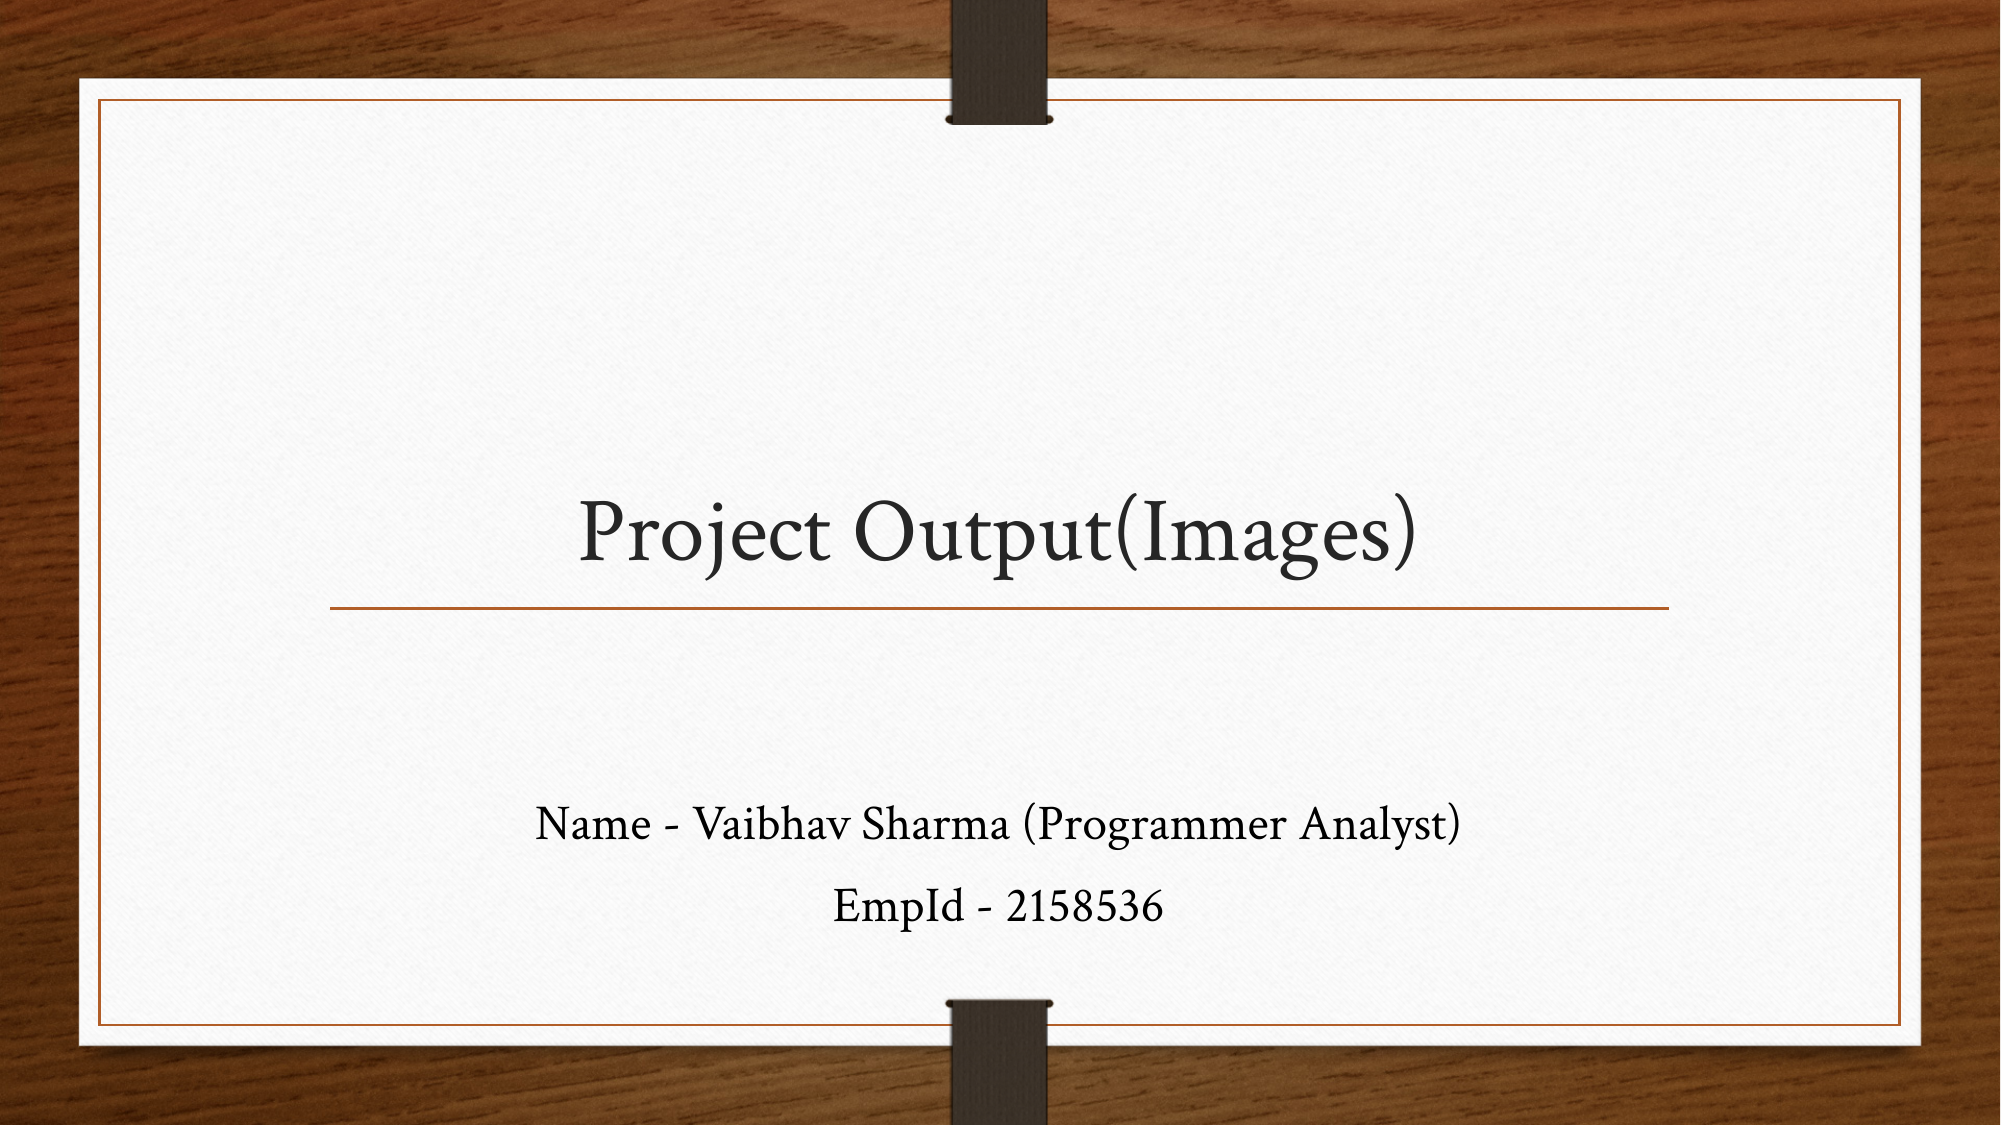

# Project Output(Images)
Name - Vaibhav Sharma (Programmer Analyst)
EmpId - 2158536